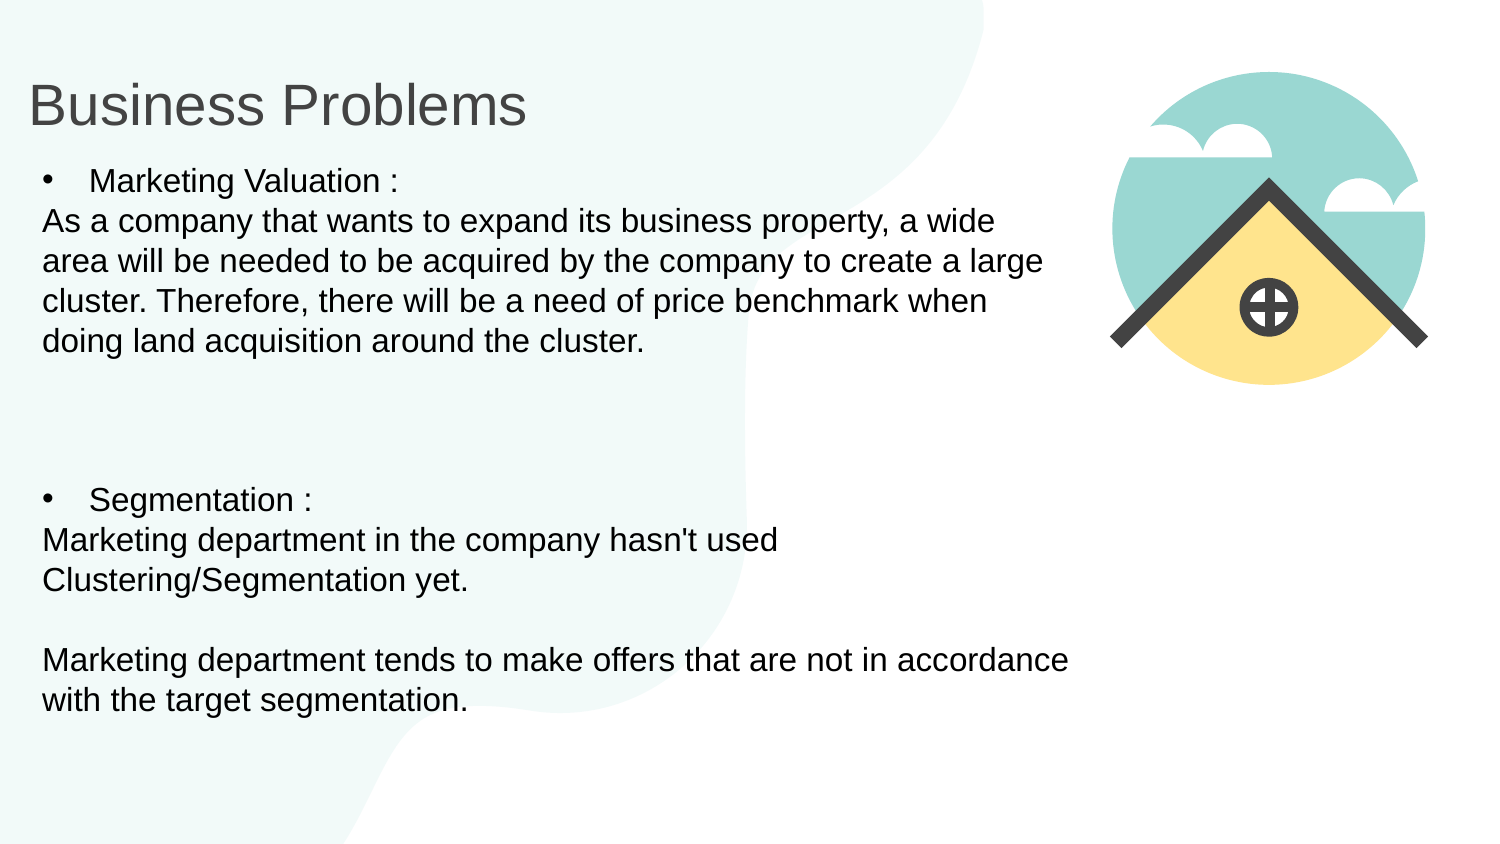

# Business Problems

Marketing Valuation :
As a company that wants to expand its business property, a wide area will be needed to be acquired by the company to create a large cluster. Therefore, there will be a need of price benchmark when doing land acquisition around the cluster.

Segmentation :
Marketing department in the company hasn't used Clustering/Segmentation yet.

Marketing department tends to make offers that are not in accordance with the target segmentation.